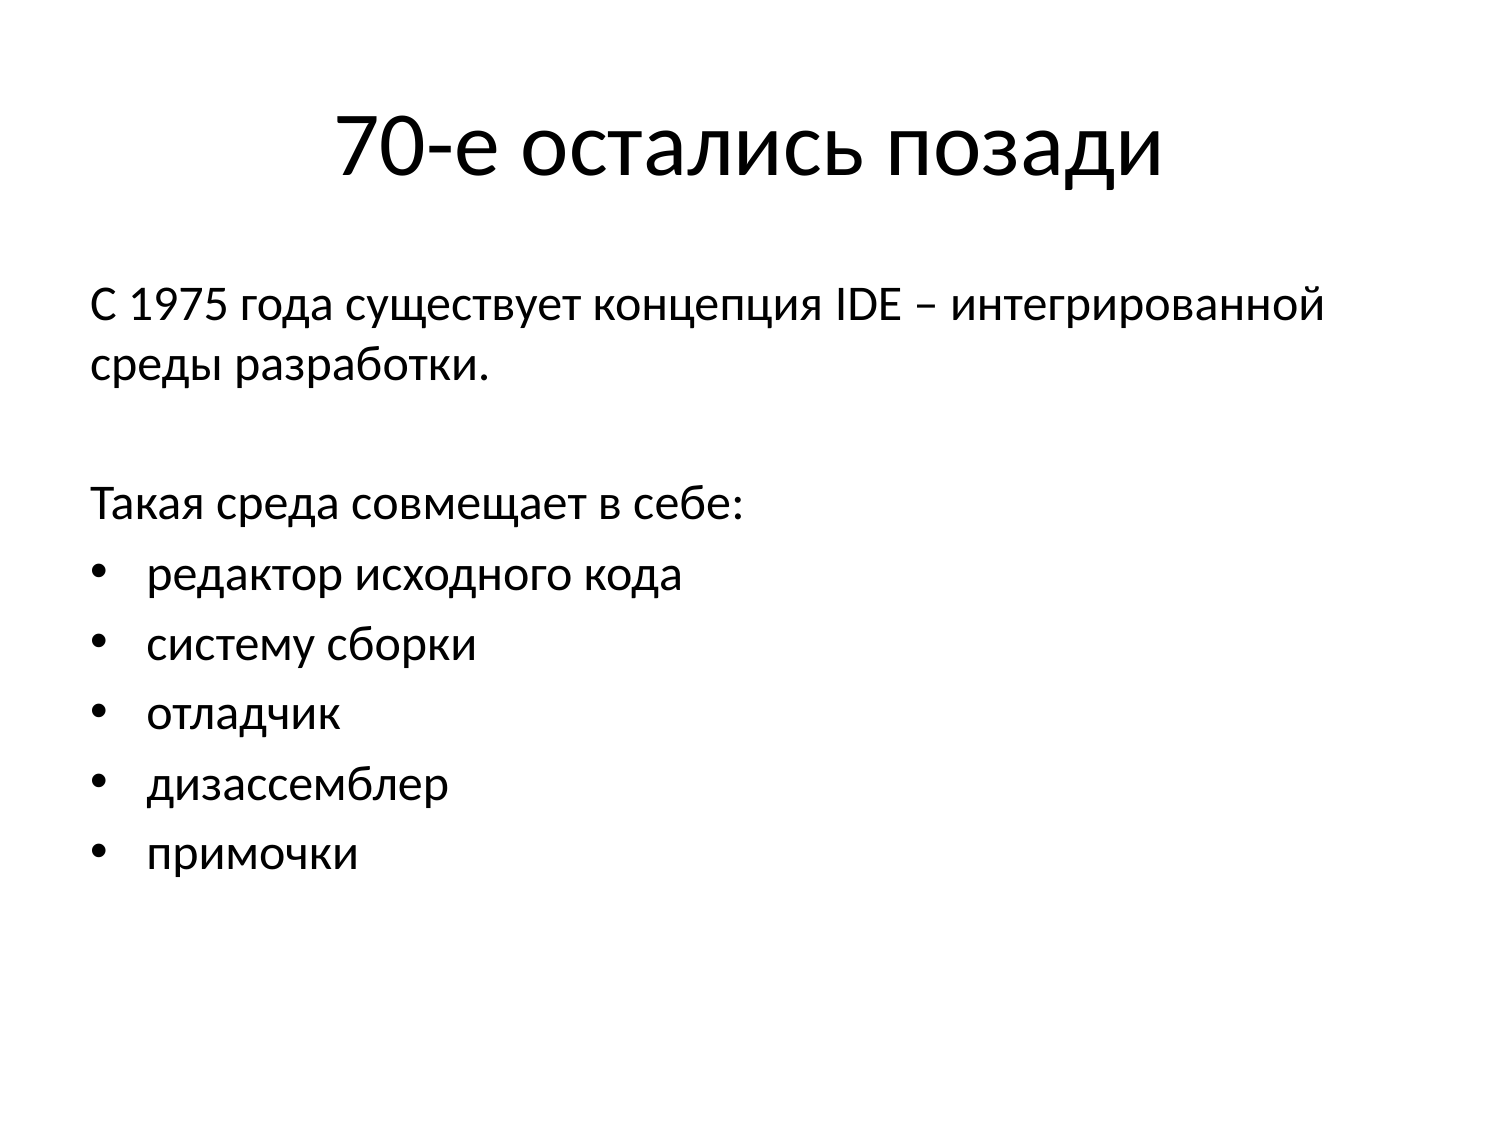

# 70-е остались позади
С 1975 года существует концепция IDE – интегрированной среды разработки.

Такая среда совмещает в себе:
редактор исходного кода
систему сборки
отладчик
дизассемблер
примочки